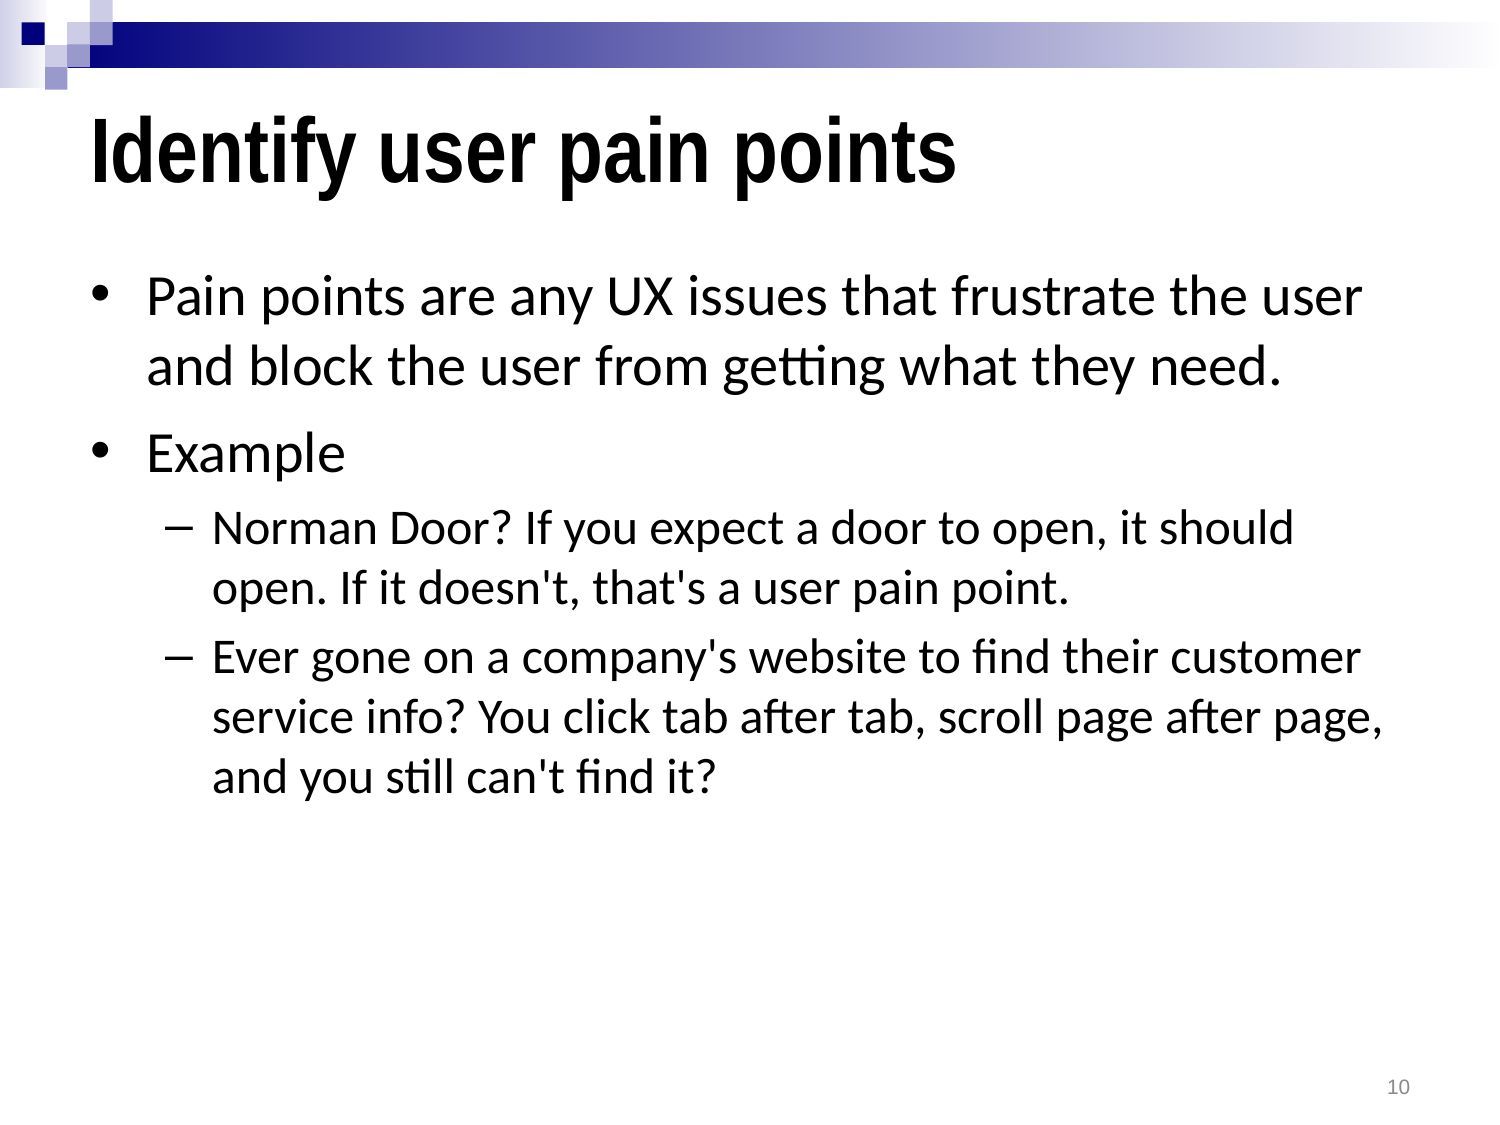

# Identify user pain points
Pain points are any UX issues that frustrate the user and block the user from getting what they need.
Example
Norman Door? If you expect a door to open, it should open. If it doesn't, that's a user pain point.
Ever gone on a company's website to find their customer service info? You click tab after tab, scroll page after page, and you still can't find it?
10